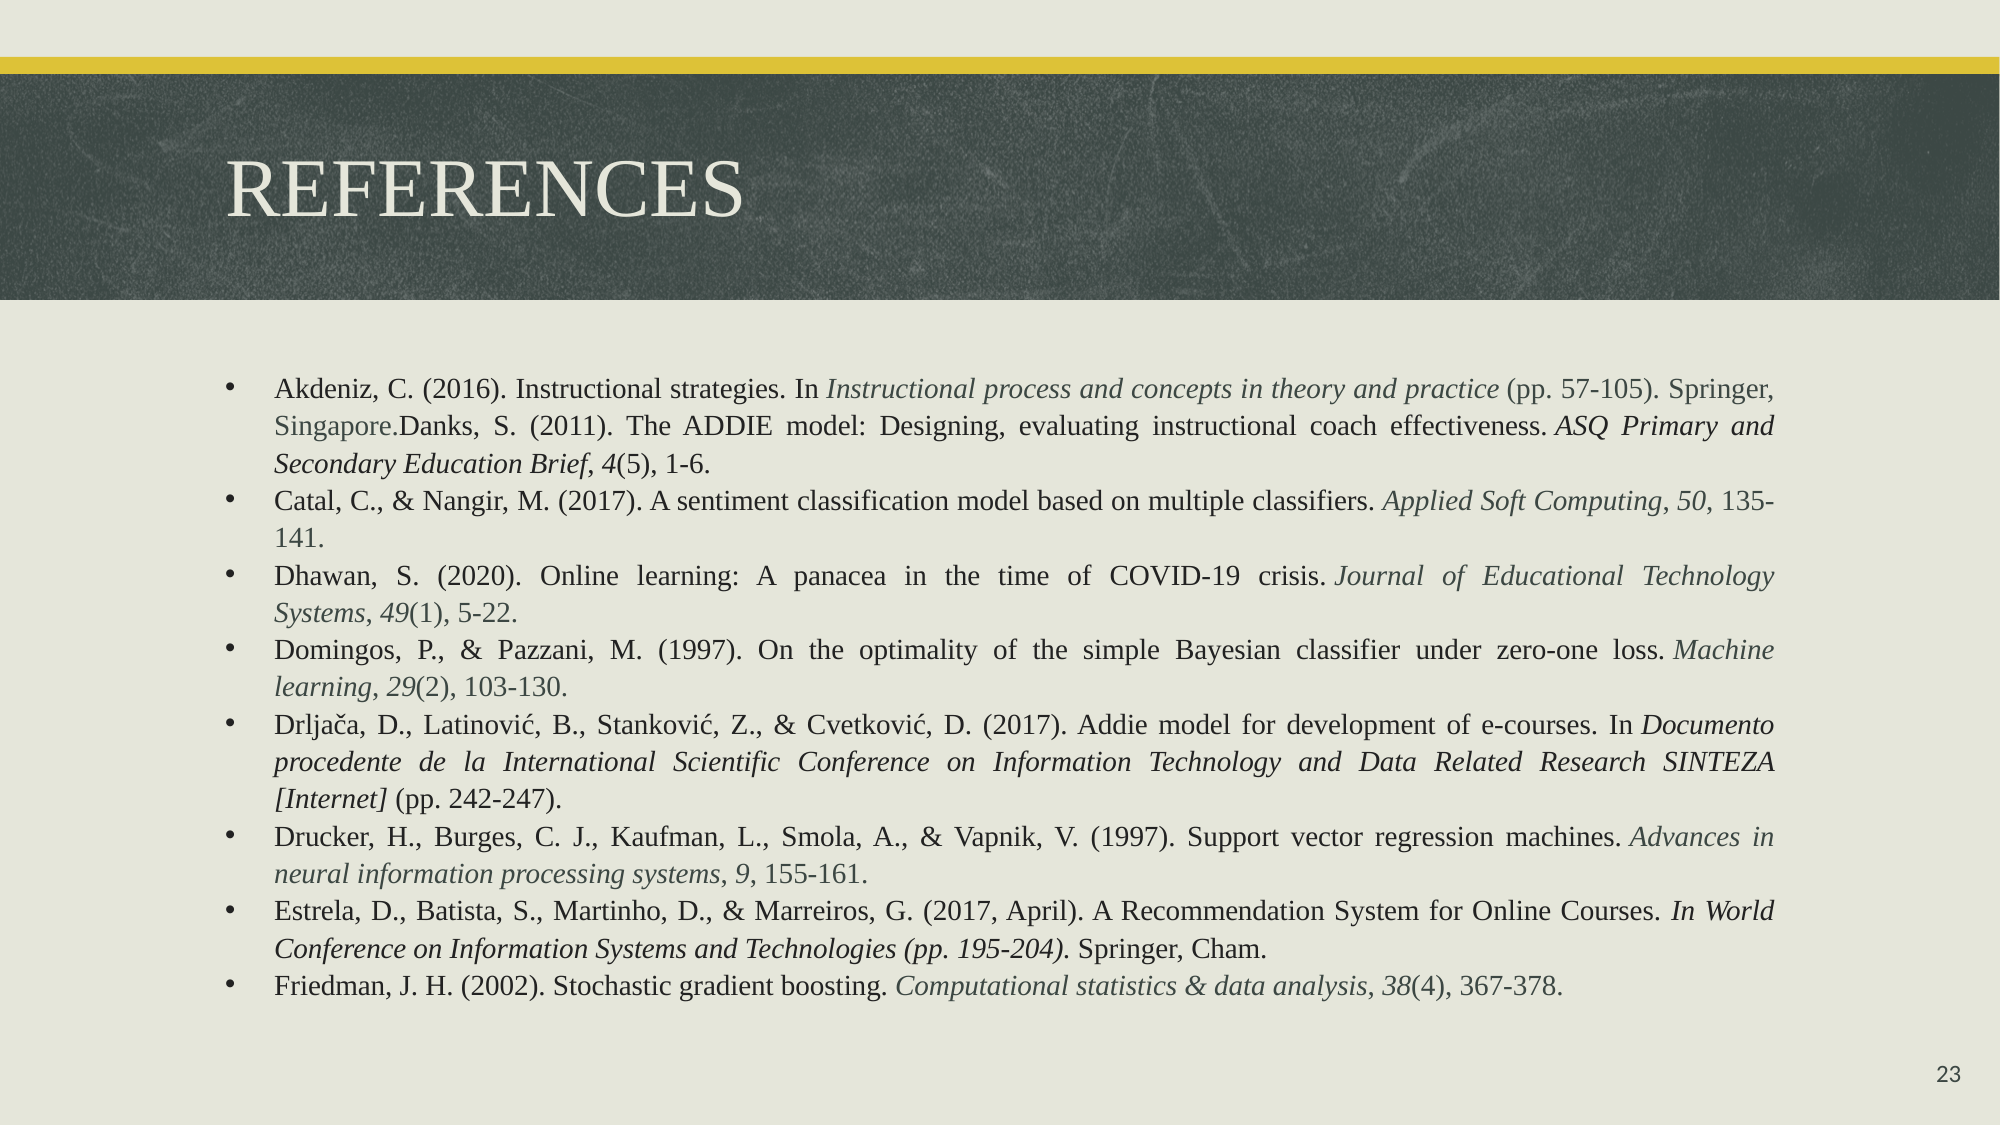

# REFERENCES
Akdeniz, C. (2016). Instructional strategies. In Instructional process and concepts in theory and practice (pp. 57-105). Springer, Singapore.Danks, S. (2011). The ADDIE model: Designing, evaluating instructional coach effectiveness. ASQ Primary and Secondary Education Brief, 4(5), 1-6.
Catal, C., & Nangir, M. (2017). A sentiment classification model based on multiple classifiers. Applied Soft Computing, 50, 135-141.
Dhawan, S. (2020). Online learning: A panacea in the time of COVID-19 crisis. Journal of Educational Technology Systems, 49(1), 5-22.
Domingos, P., & Pazzani, M. (1997). On the optimality of the simple Bayesian classifier under zero-one loss. Machine learning, 29(2), 103-130.
Drljača, D., Latinović, B., Stanković, Z., & Cvetković, D. (2017). Addie model for development of e-courses. In Documento procedente de la International Scientific Conference on Information Technology and Data Related Research SINTEZA [Internet] (pp. 242-247).
Drucker, H., Burges, C. J., Kaufman, L., Smola, A., & Vapnik, V. (1997). Support vector regression machines. Advances in neural information processing systems, 9, 155-161.
Estrela, D., Batista, S., Martinho, D., & Marreiros, G. (2017, April). A Recommendation System for Online Courses. In World Conference on Information Systems and Technologies (pp. 195-204). Springer, Cham.
Friedman, J. H. (2002). Stochastic gradient boosting. Computational statistics & data analysis, 38(4), 367-378.

23